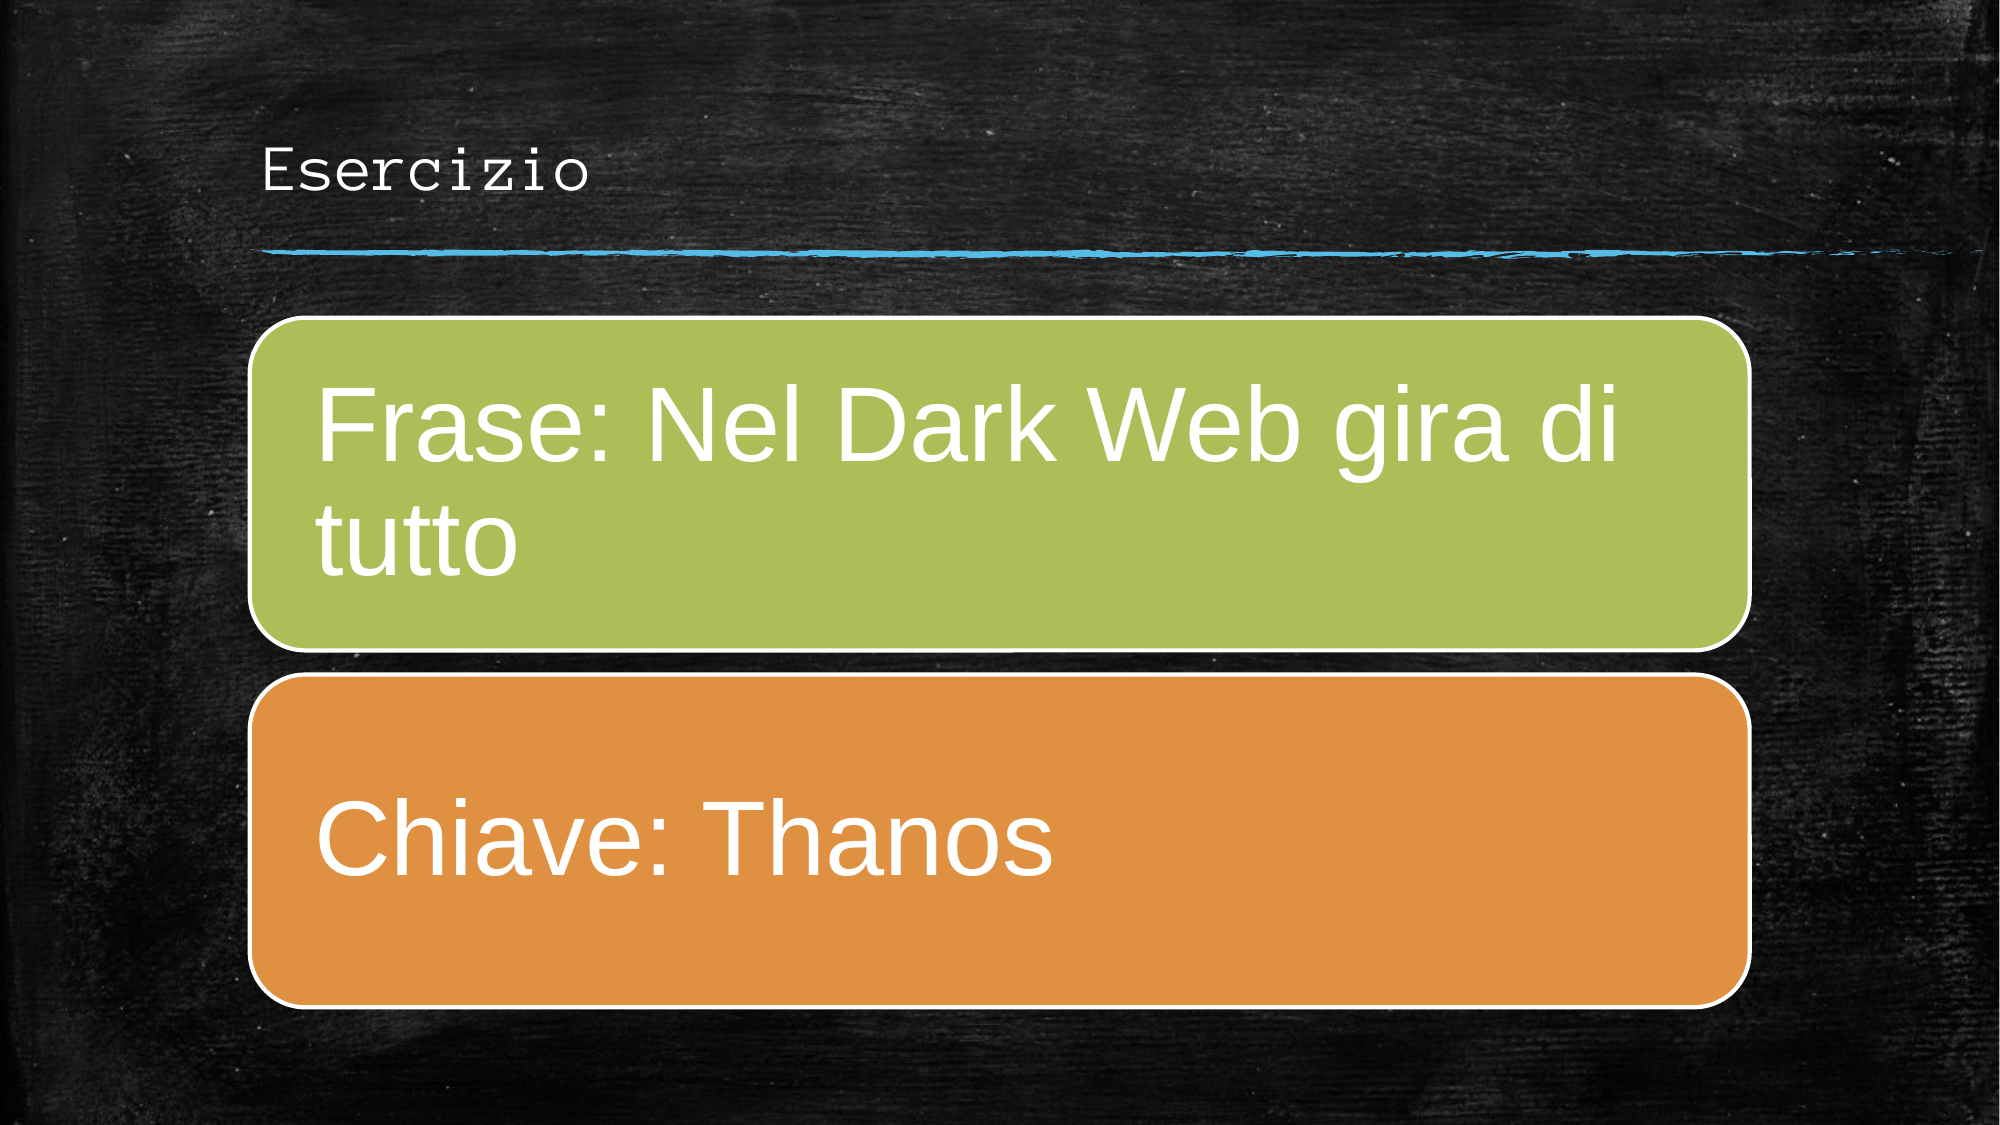

Esercizio
Frase: Nel Dark Web gira di tutto
Chiave: Thanos